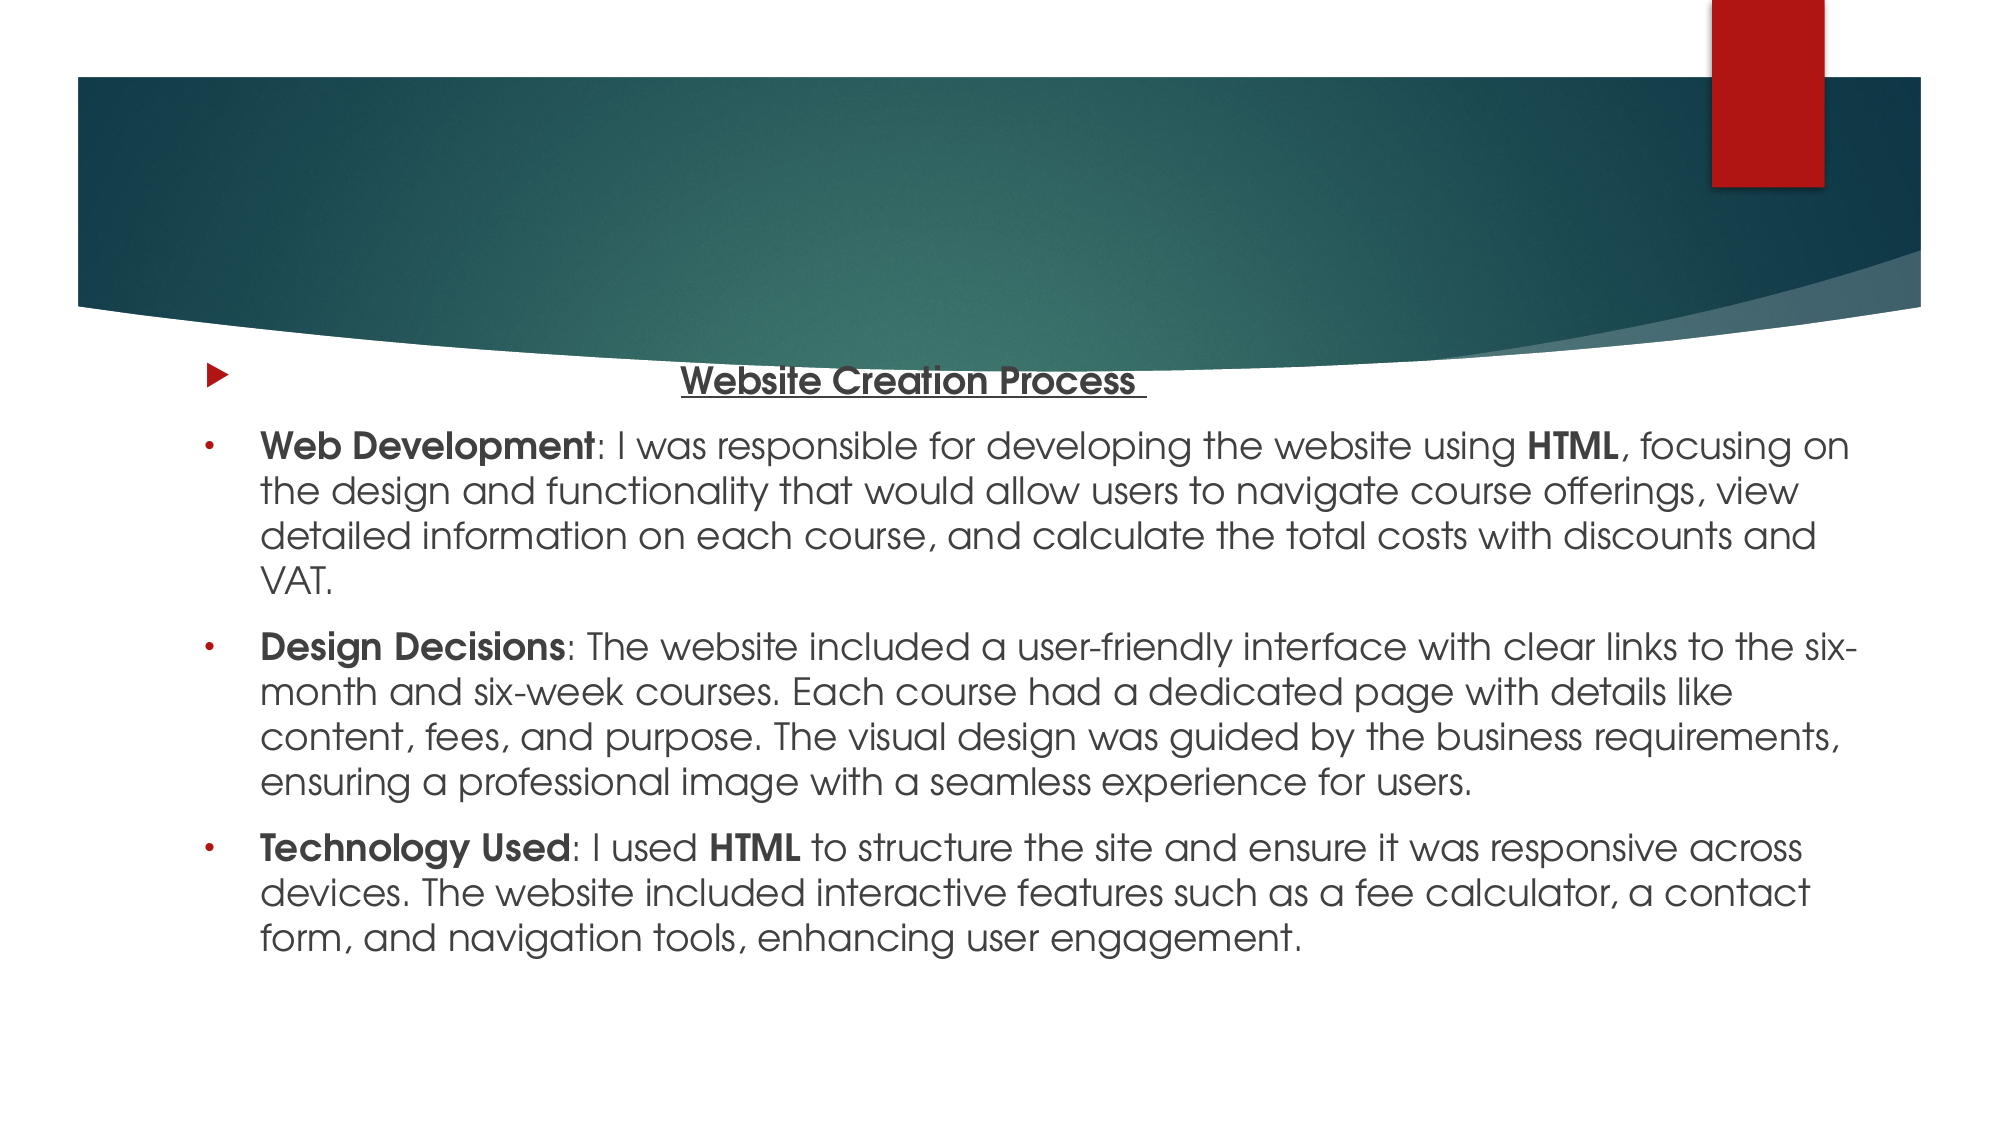

#
                                        Website Creation Process
Web Development: I was responsible for developing the website using HTML, focusing on the design and functionality that would allow users to navigate course offerings, view detailed information on each course, and calculate the total costs with discounts and VAT.
Design Decisions: The website included a user-friendly interface with clear links to the six-month and six-week courses. Each course had a dedicated page with details like content, fees, and purpose. The visual design was guided by the business requirements, ensuring a professional image with a seamless experience for users.
Technology Used: I used HTML to structure the site and ensure it was responsive across devices. The website included interactive features such as a fee calculator, a contact form, and navigation tools, enhancing user engagement.